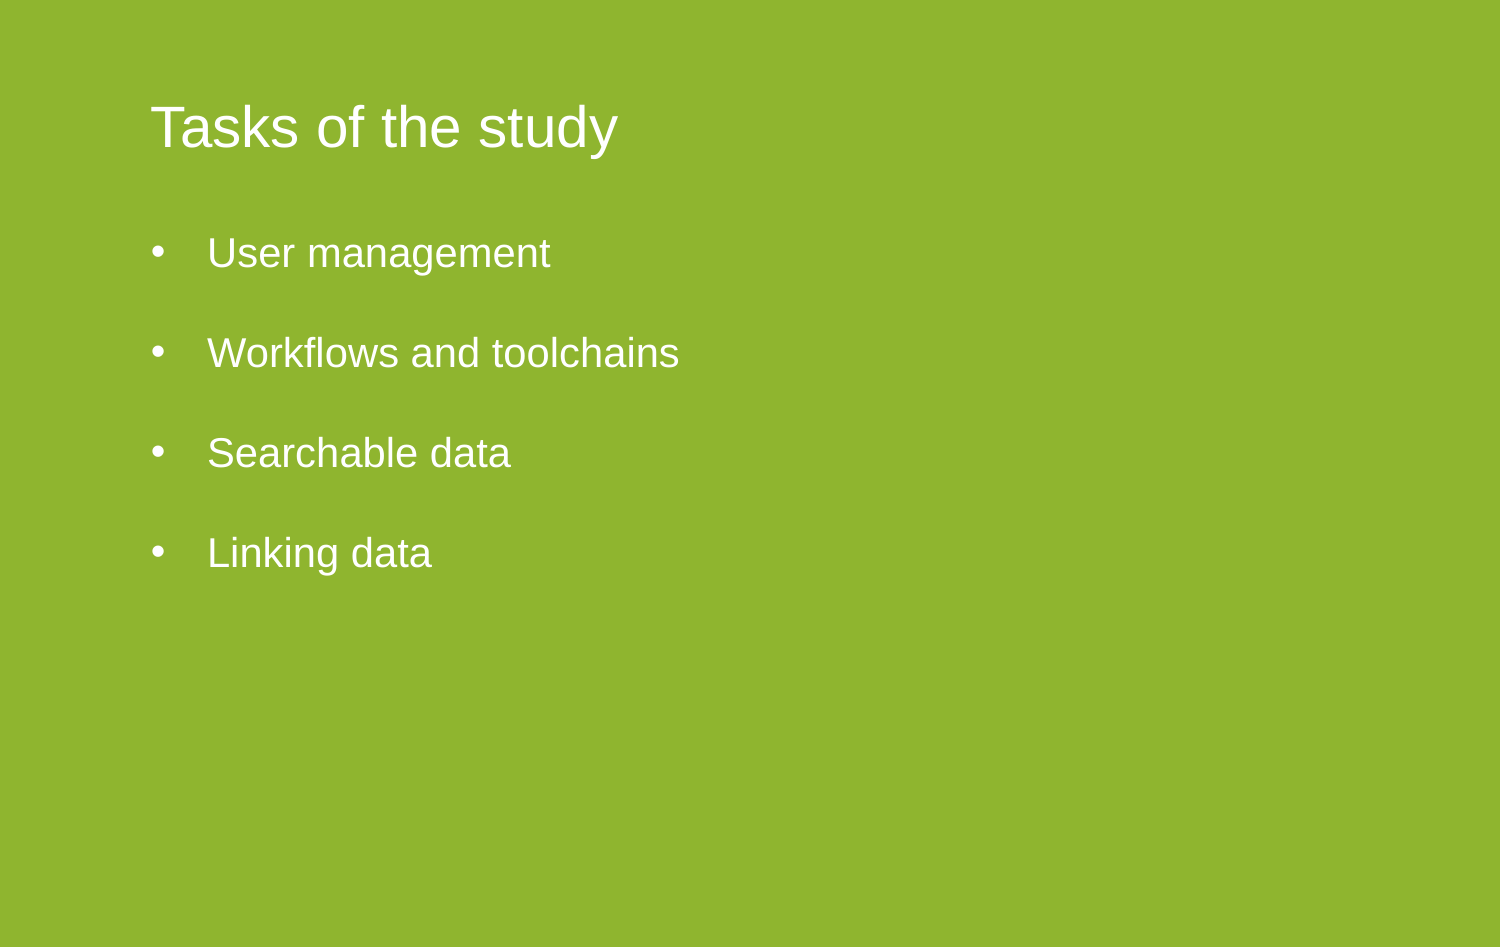

Tasks of the study
User management

Workflows and toolchains

Searchable data

Linking data